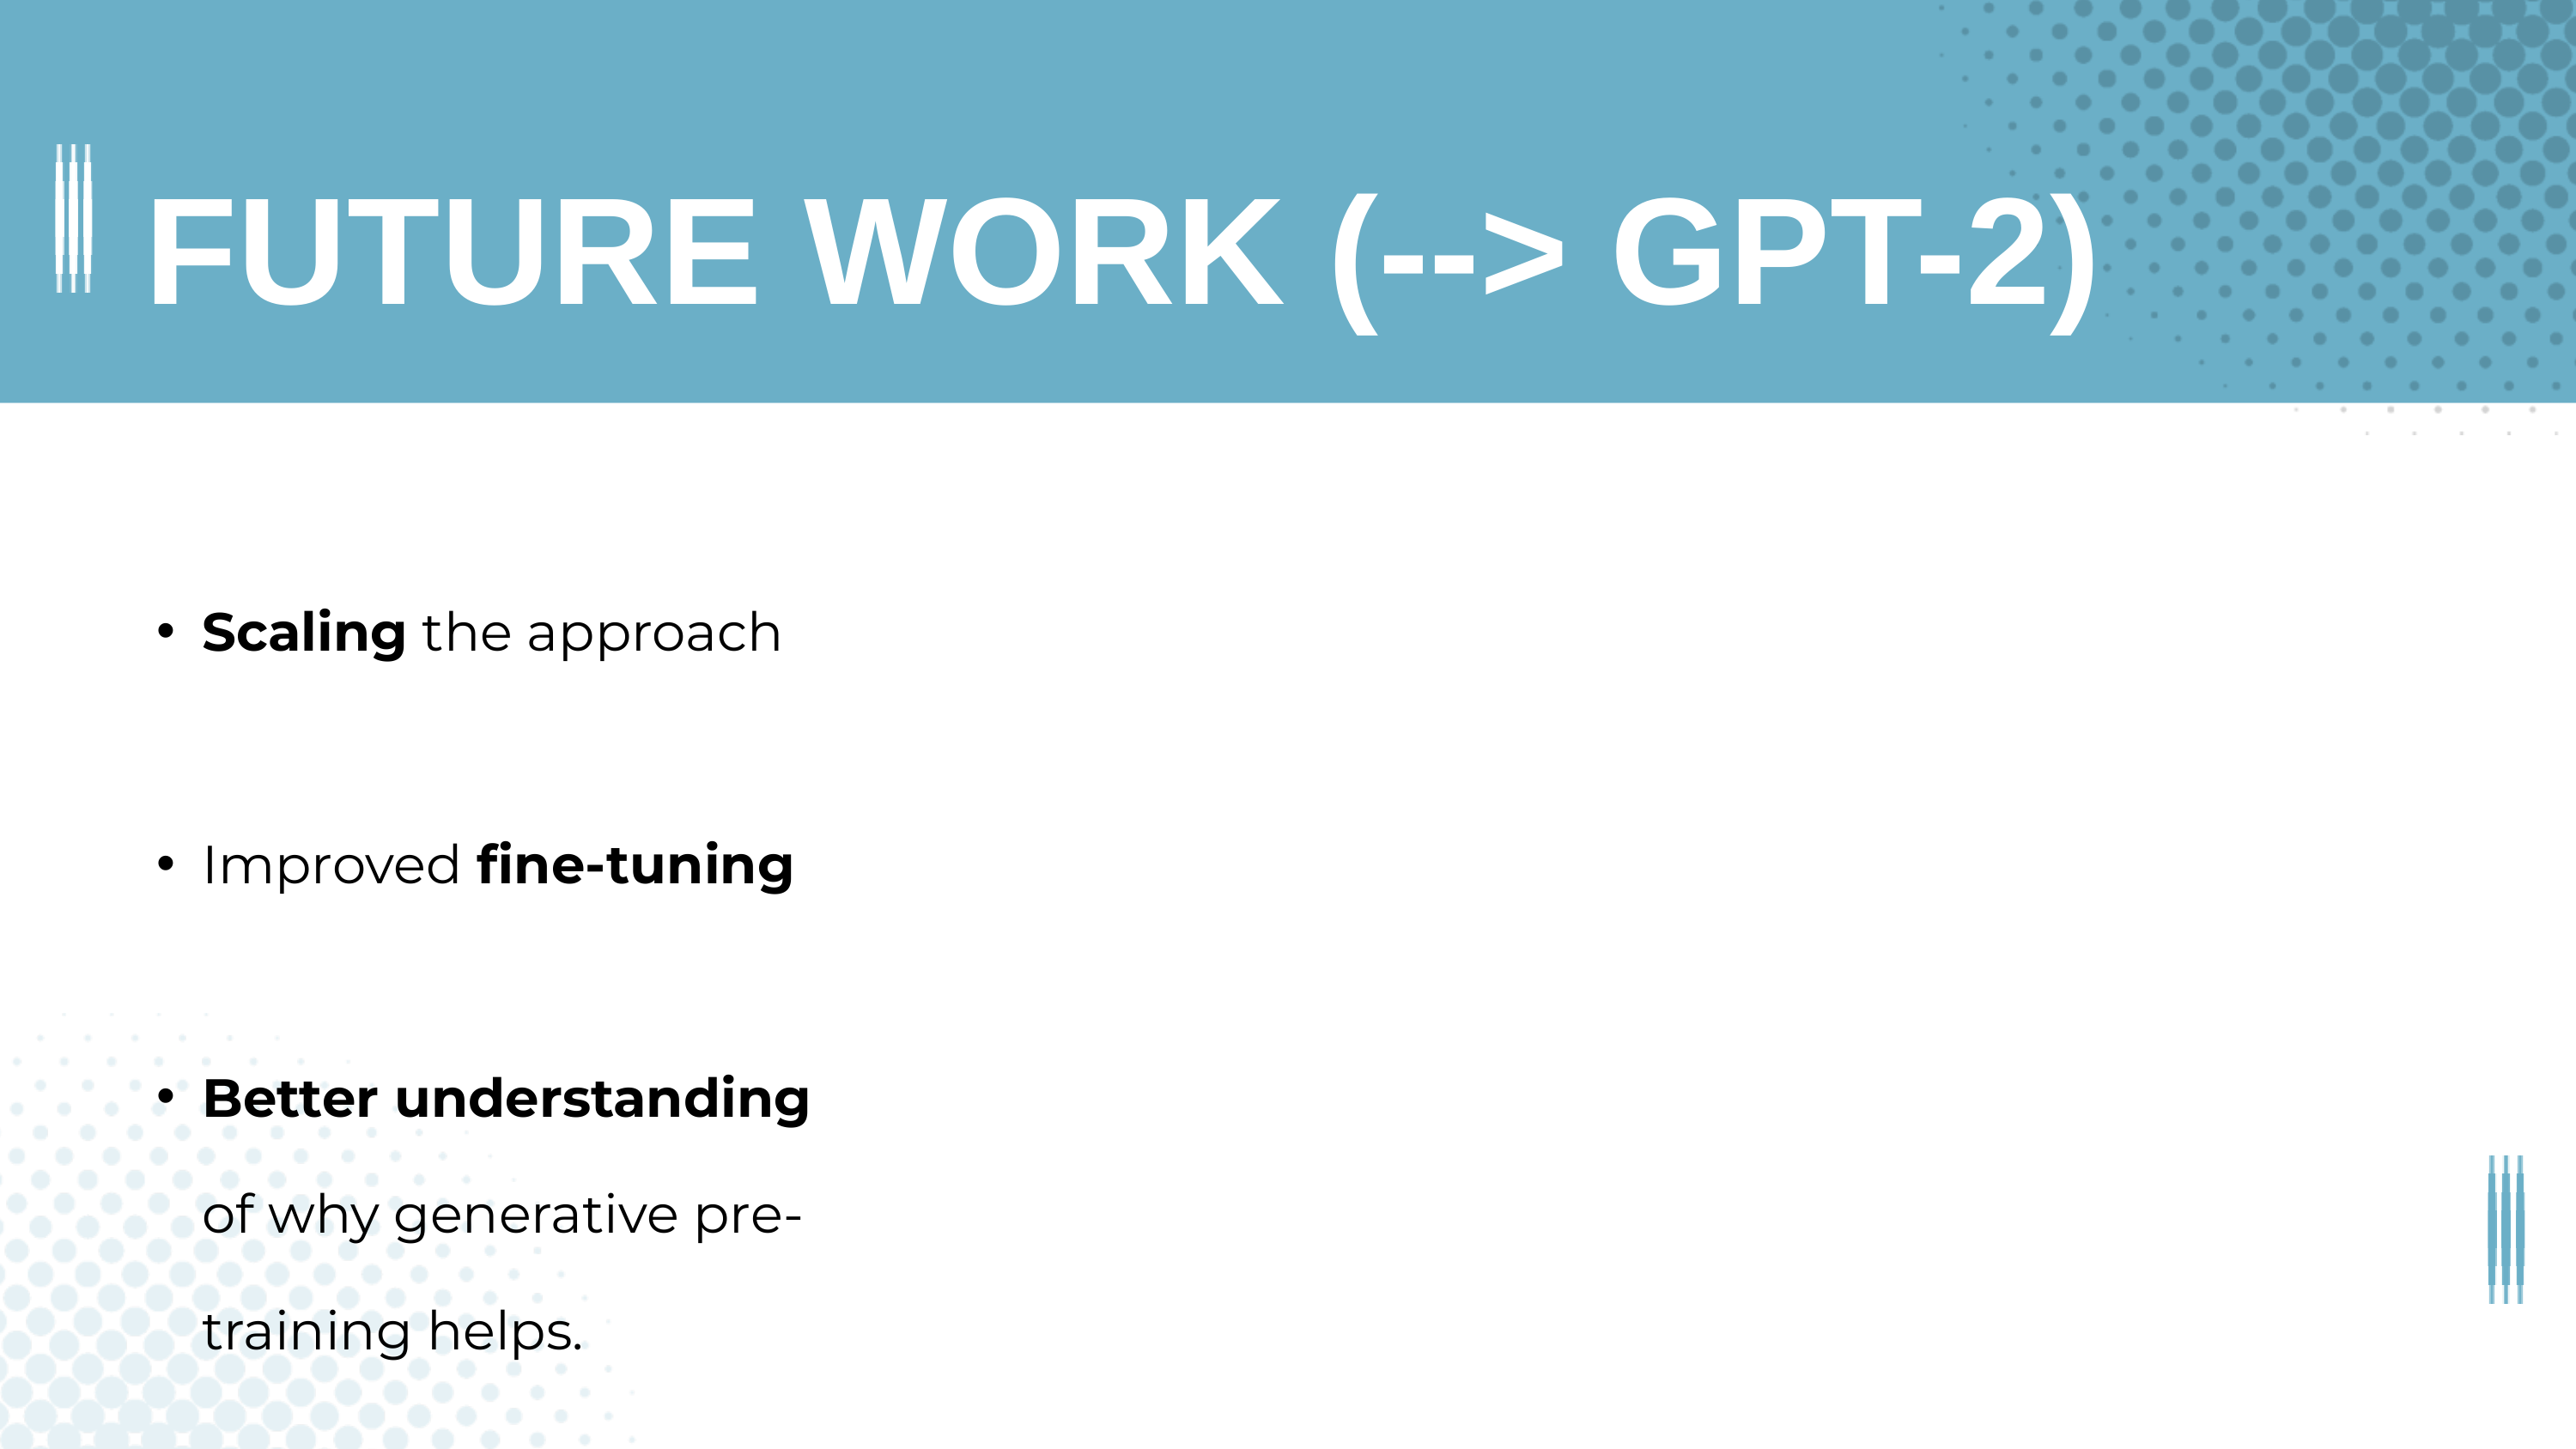

FUTURE WORK (--> GPT-2)

Scaling the approach

Improved fine-tuning

Better understanding of why generative pre-training helps.